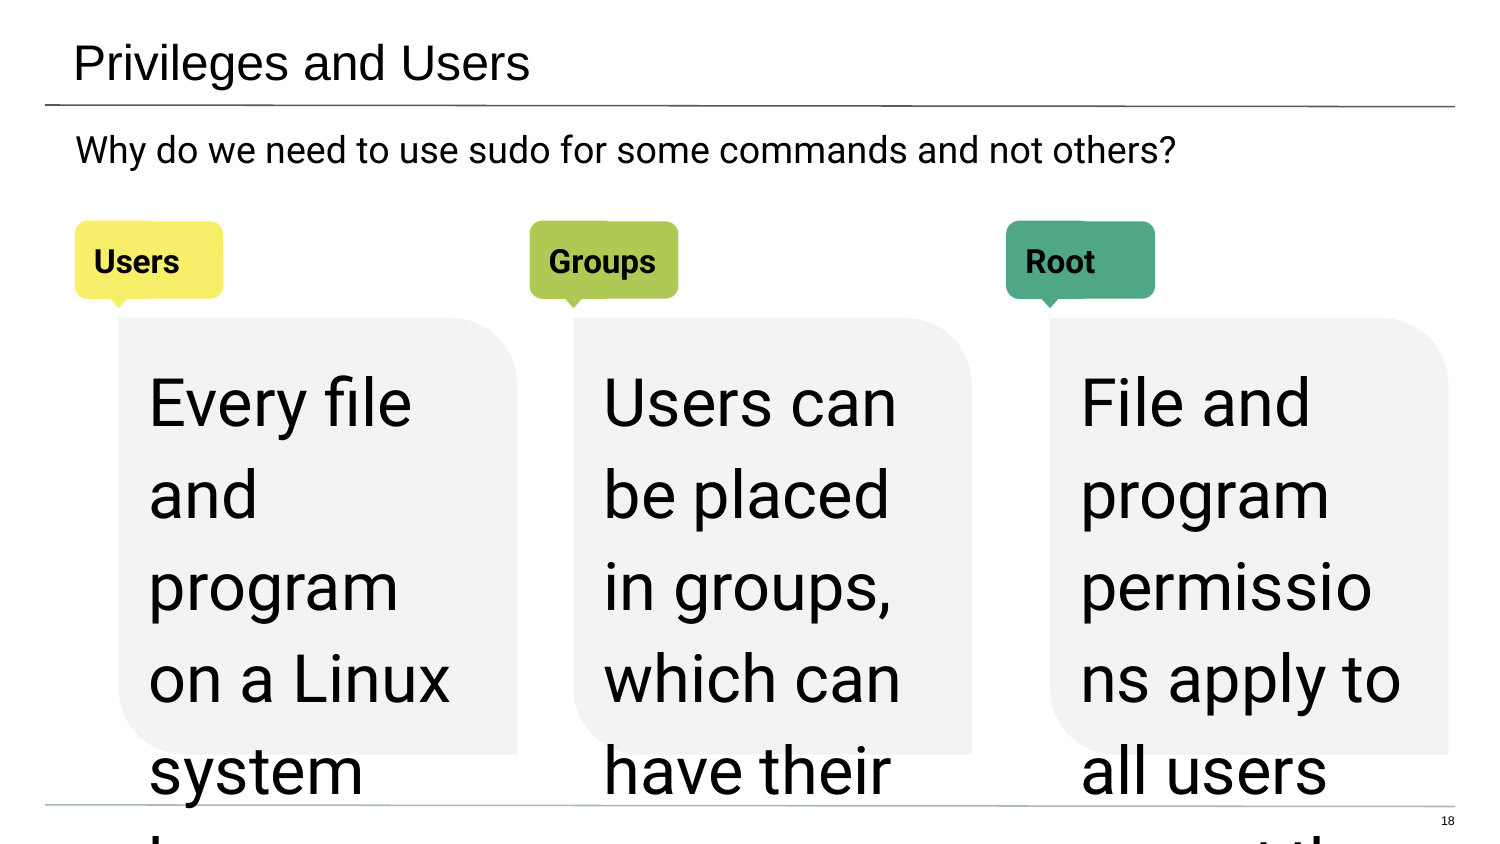

# Privileges and Users
Why do we need to use sudo for some commands and not others?
Users
Groups
Root
Every file and program on a Linux system has permissions.

These permissions tell the system which users can access a file or run a program.
Users can be placed in groups, which can have their own permissions.

File and program permissions apply to all users except the root.

The root user (or super user) has complete access to the system and can perform any task.

18